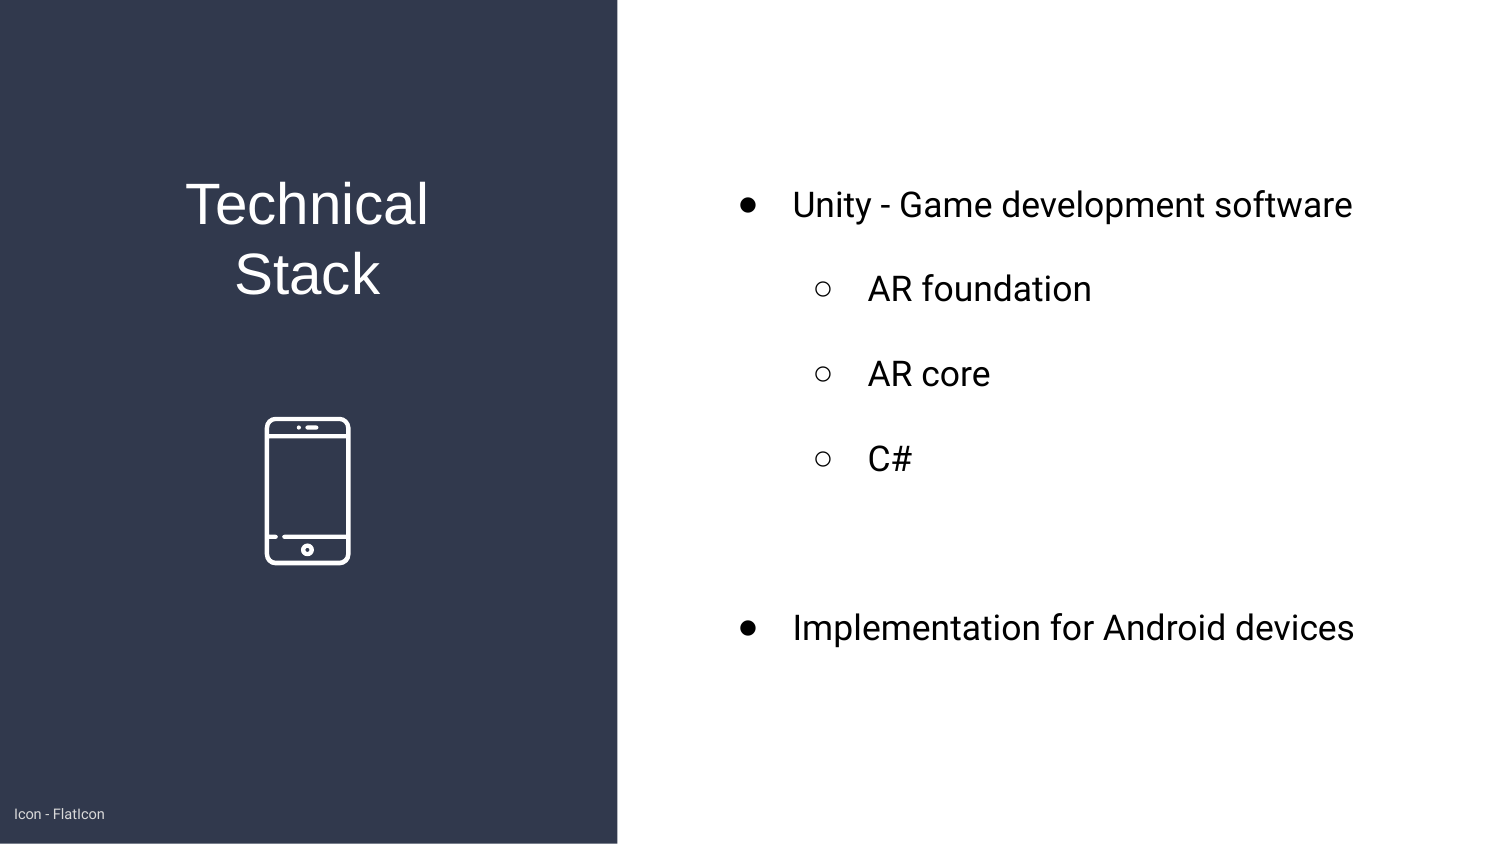

Unity - Game development software
AR foundation
AR core
C#

Implementation for Android devices

# Technical
Stack

Icon - FlatIcon